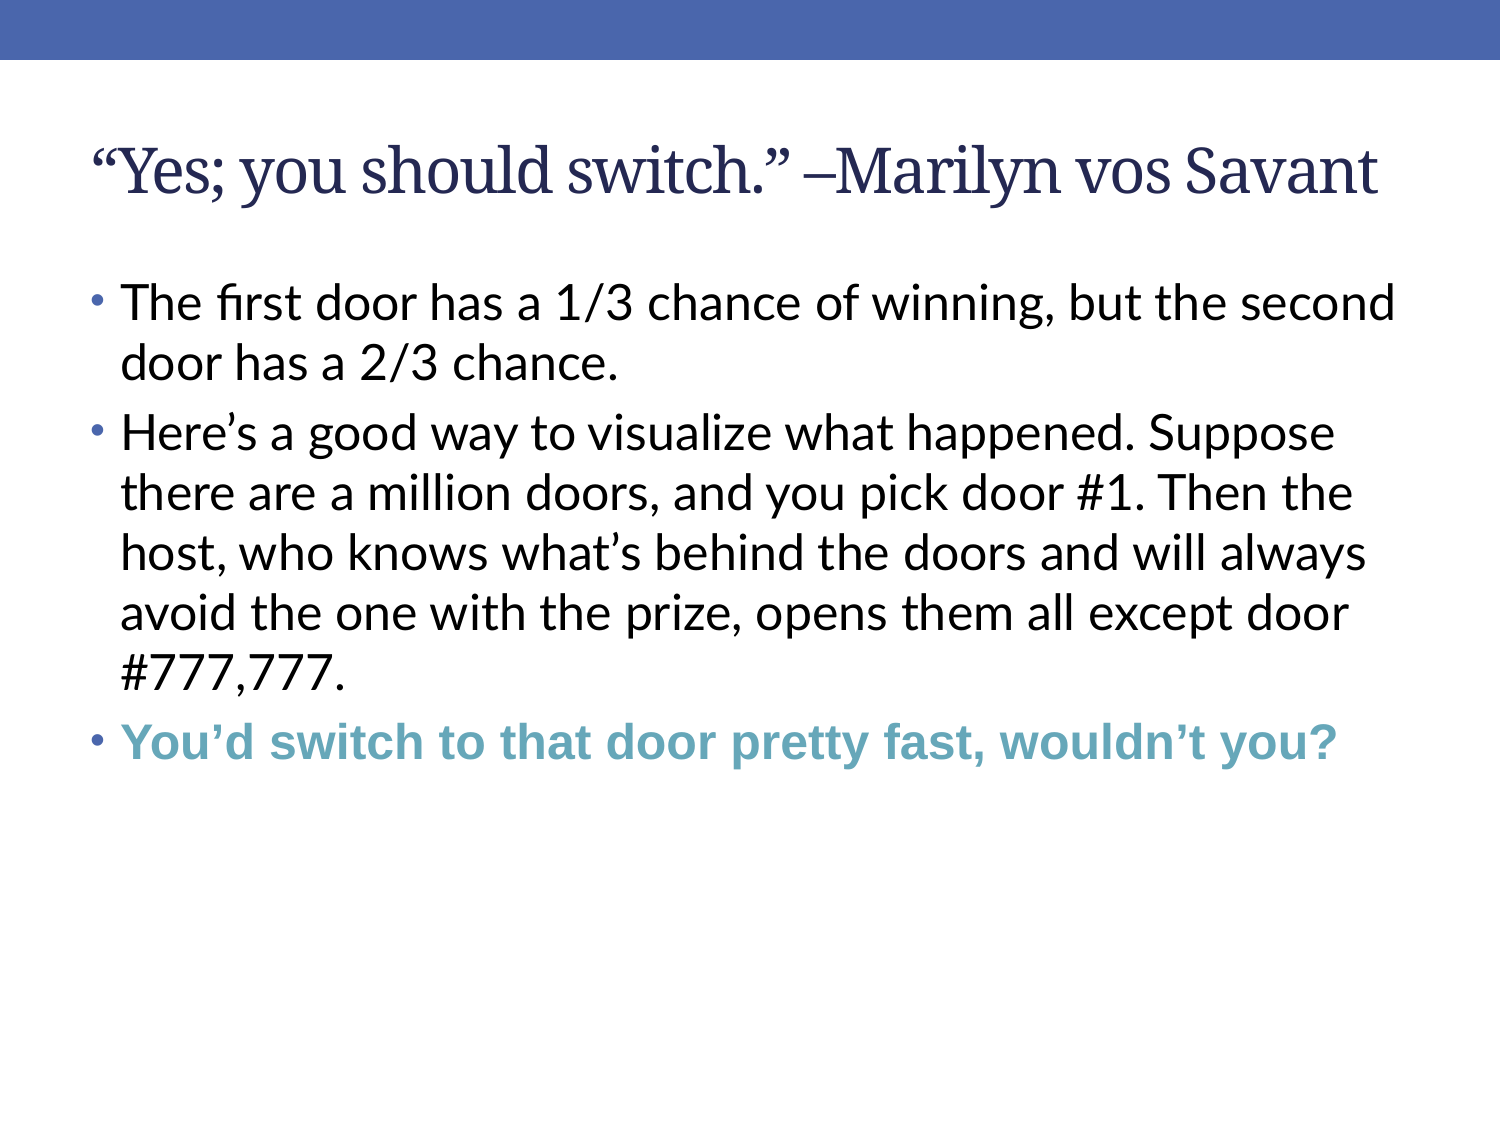

# “Yes; you should switch.” –Marilyn vos Savant
The first door has a 1/3 chance of winning, but the second door has a 2/3 chance.
Here’s a good way to visualize what happened. Suppose there are a million doors, and you pick door #1. Then the host, who knows what’s behind the doors and will always avoid the one with the prize, opens them all except door #777,777.
You’d switch to that door pretty fast, wouldn’t you?